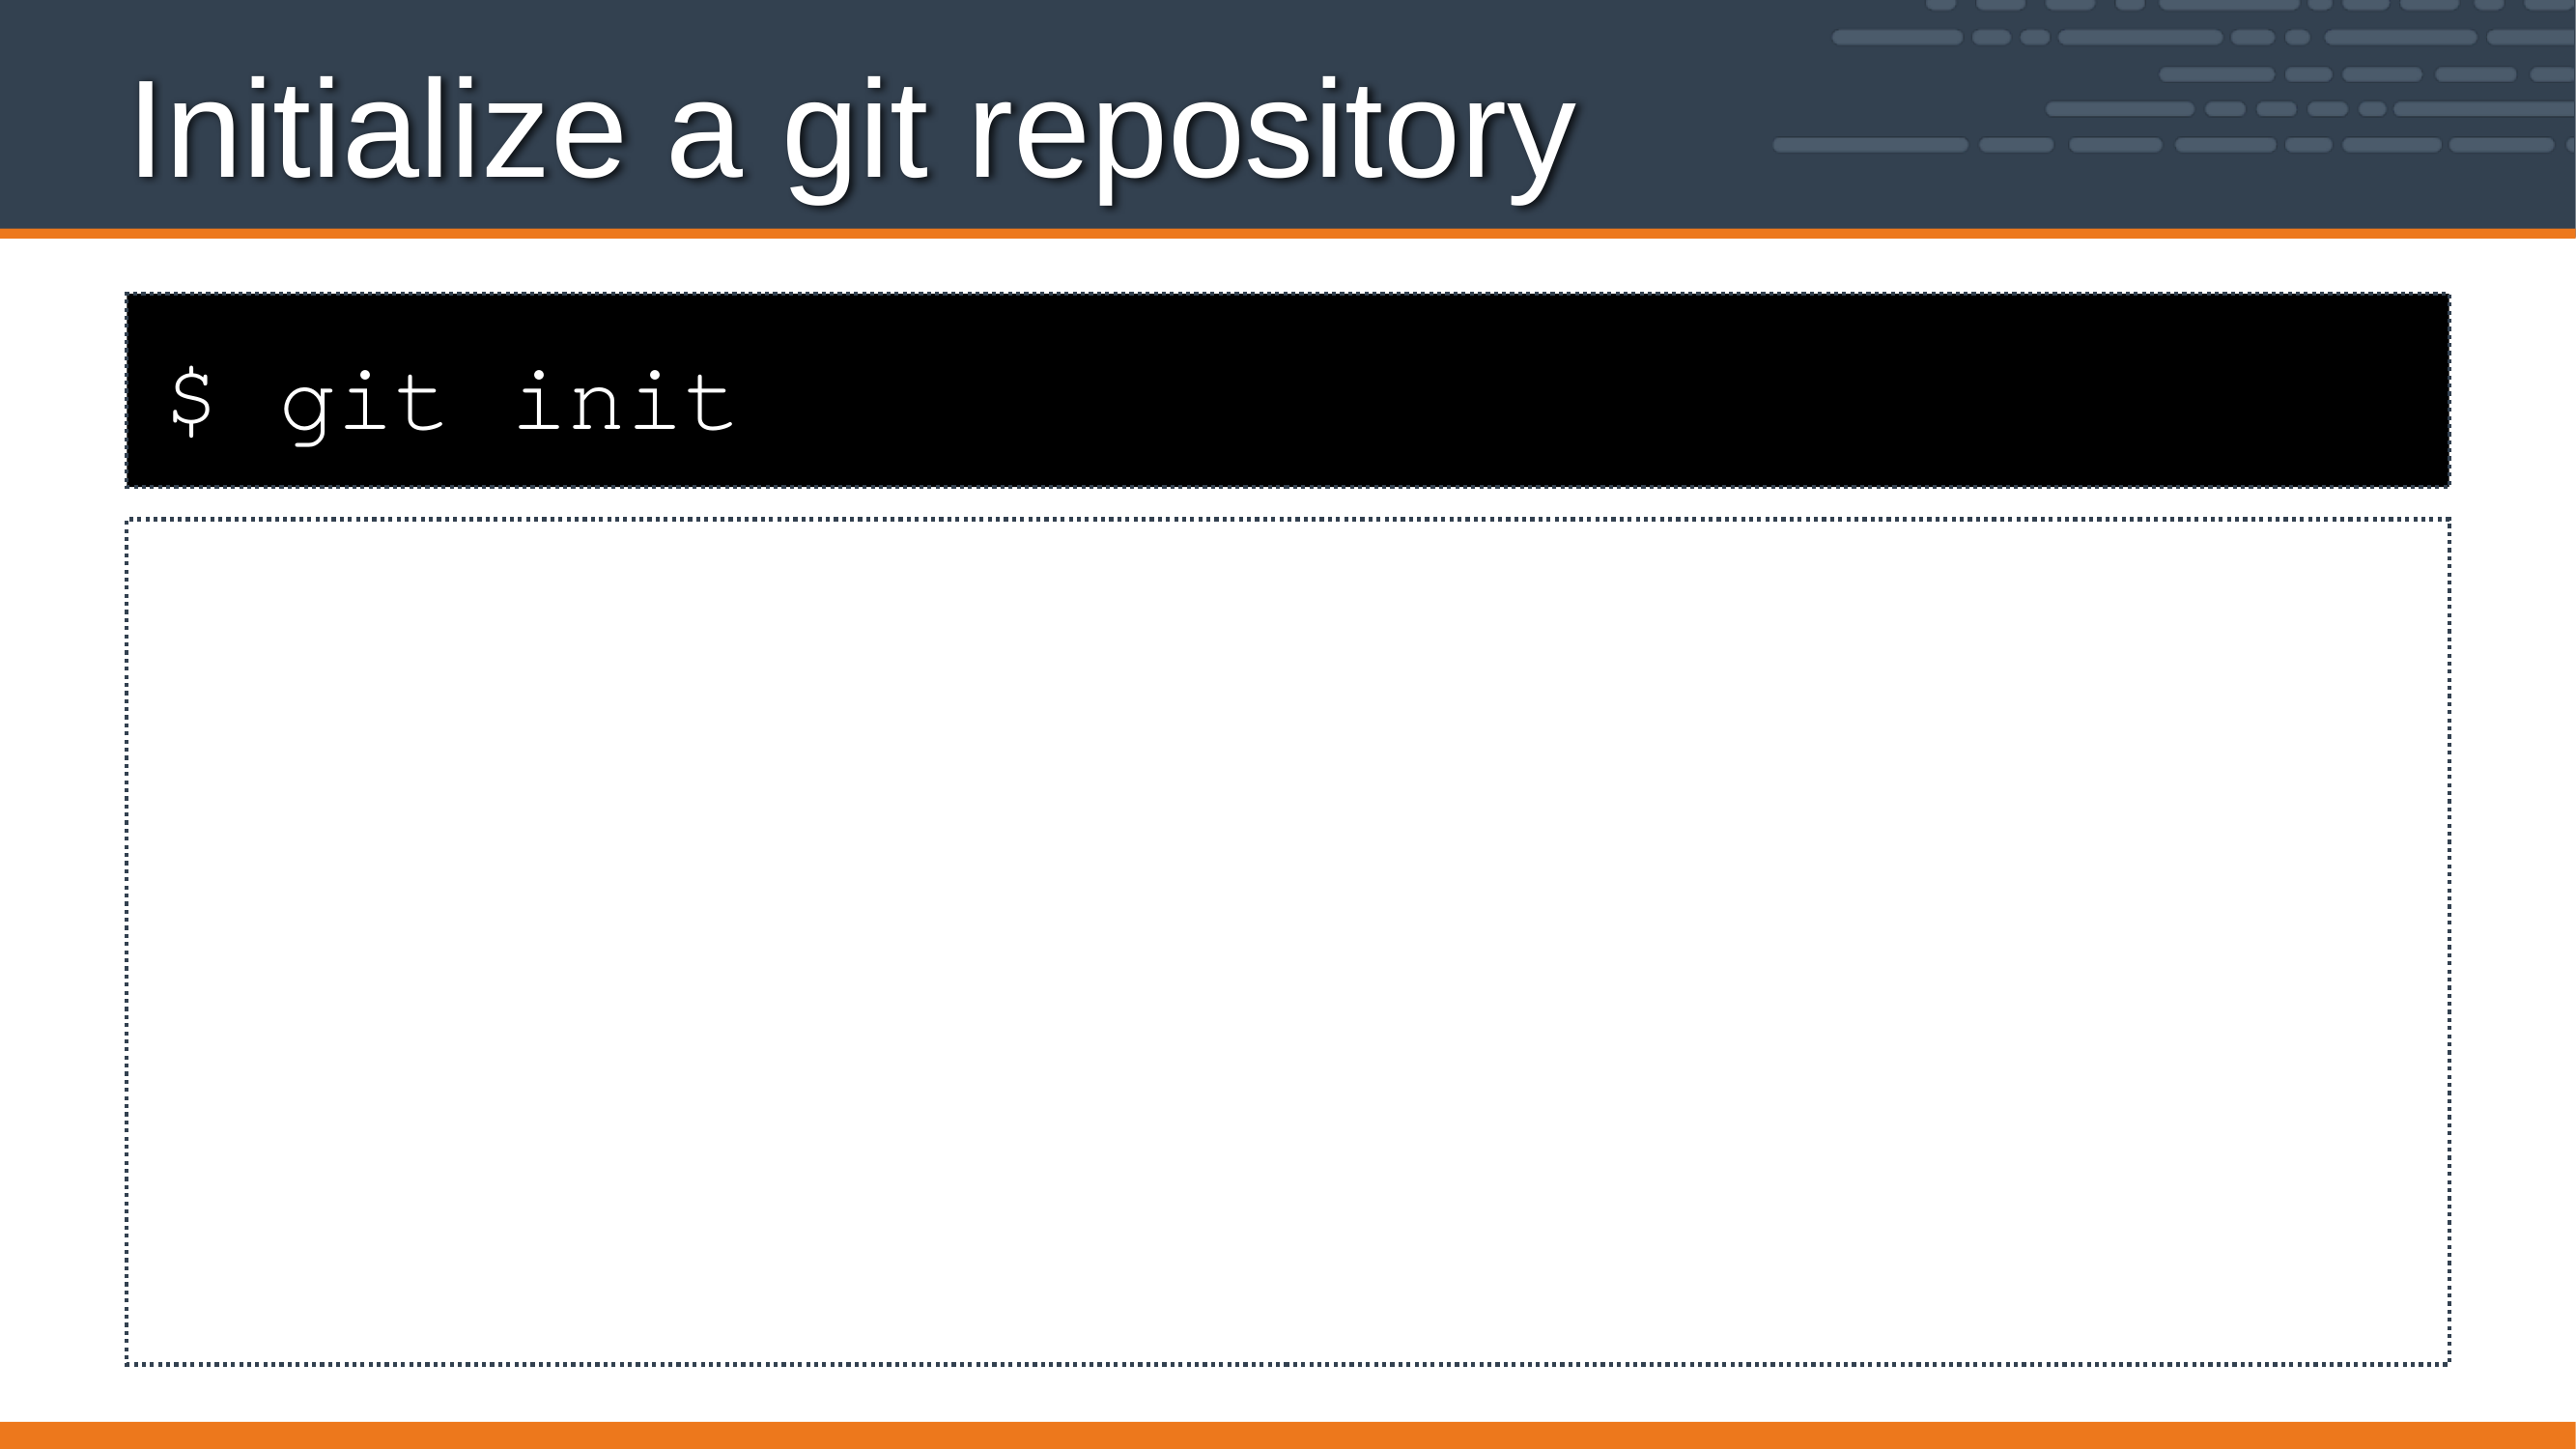

# Initialize a git repository

$ git init
Initialized empty Git repository in
/Users/opscode/chef-repo/.git/